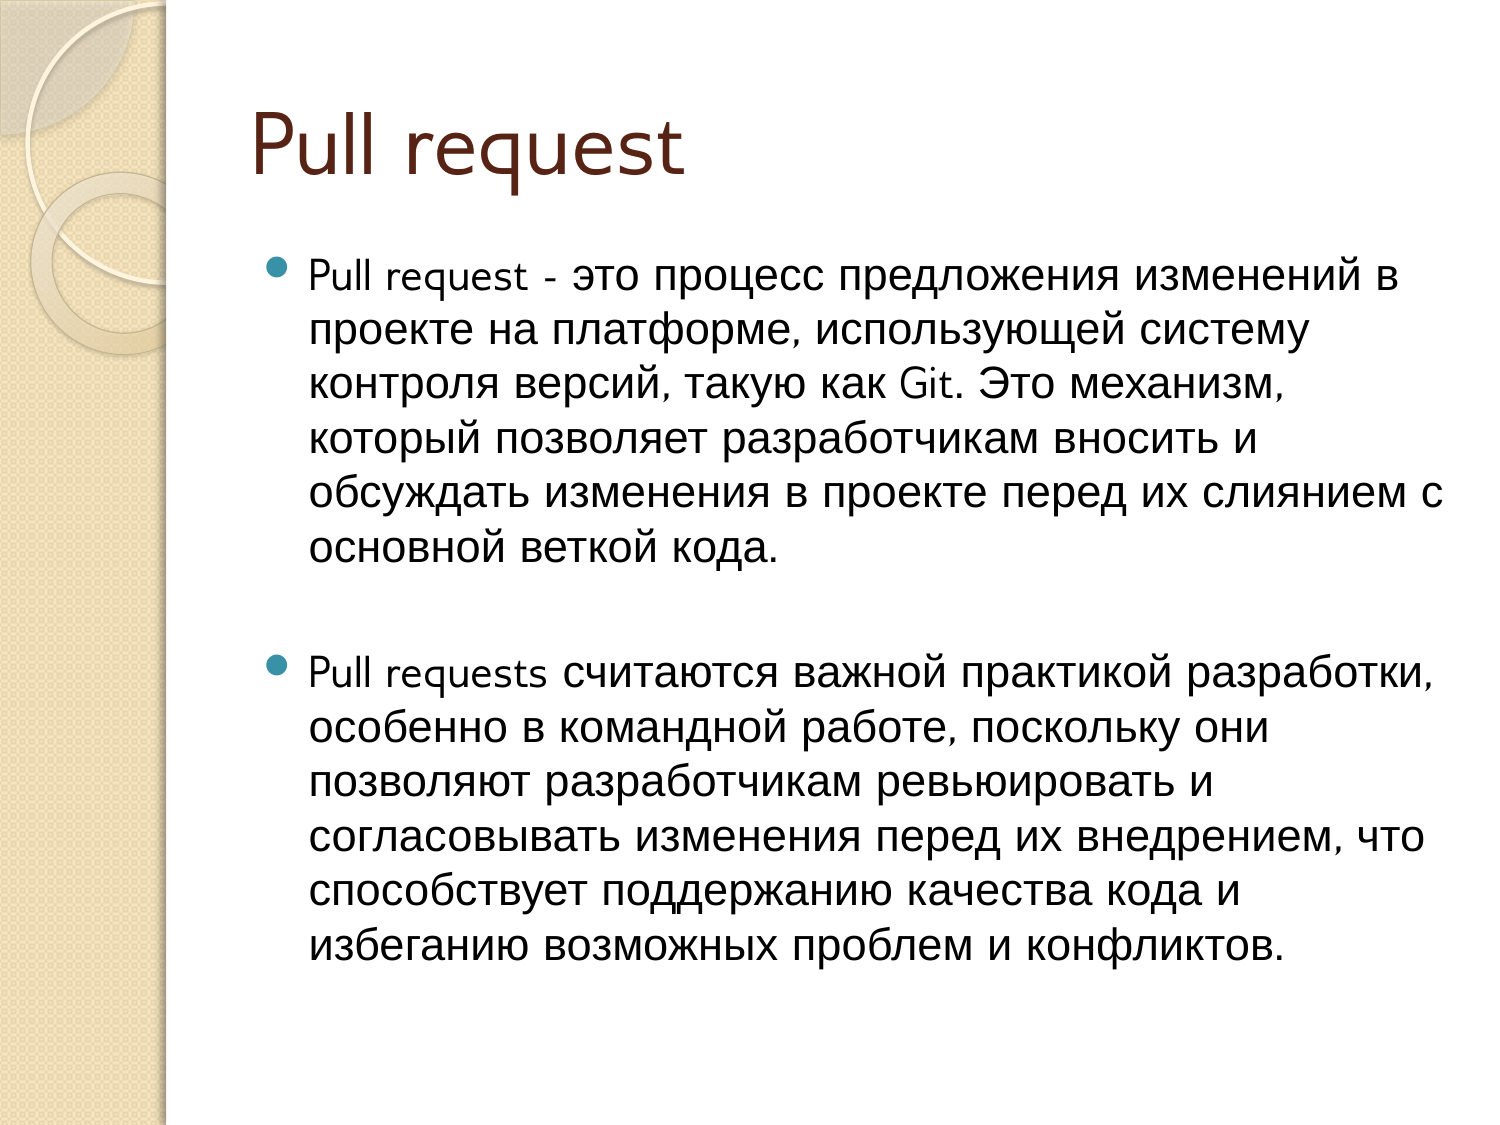

# Pull request
Pull request - это процесс предложения изменений в проекте на платформе, использующей систему контроля версий, такую как Git. Это механизм, который позволяет разработчикам вносить и обсуждать изменения в проекте перед их слиянием с основной веткой кода.

Pull requests считаются важной практикой разработки, особенно в командной работе, поскольку они позволяют разработчикам ревьюировать и согласовывать изменения перед их внедрением, что способствует поддержанию качества кода и избеганию возможных проблем и конфликтов.